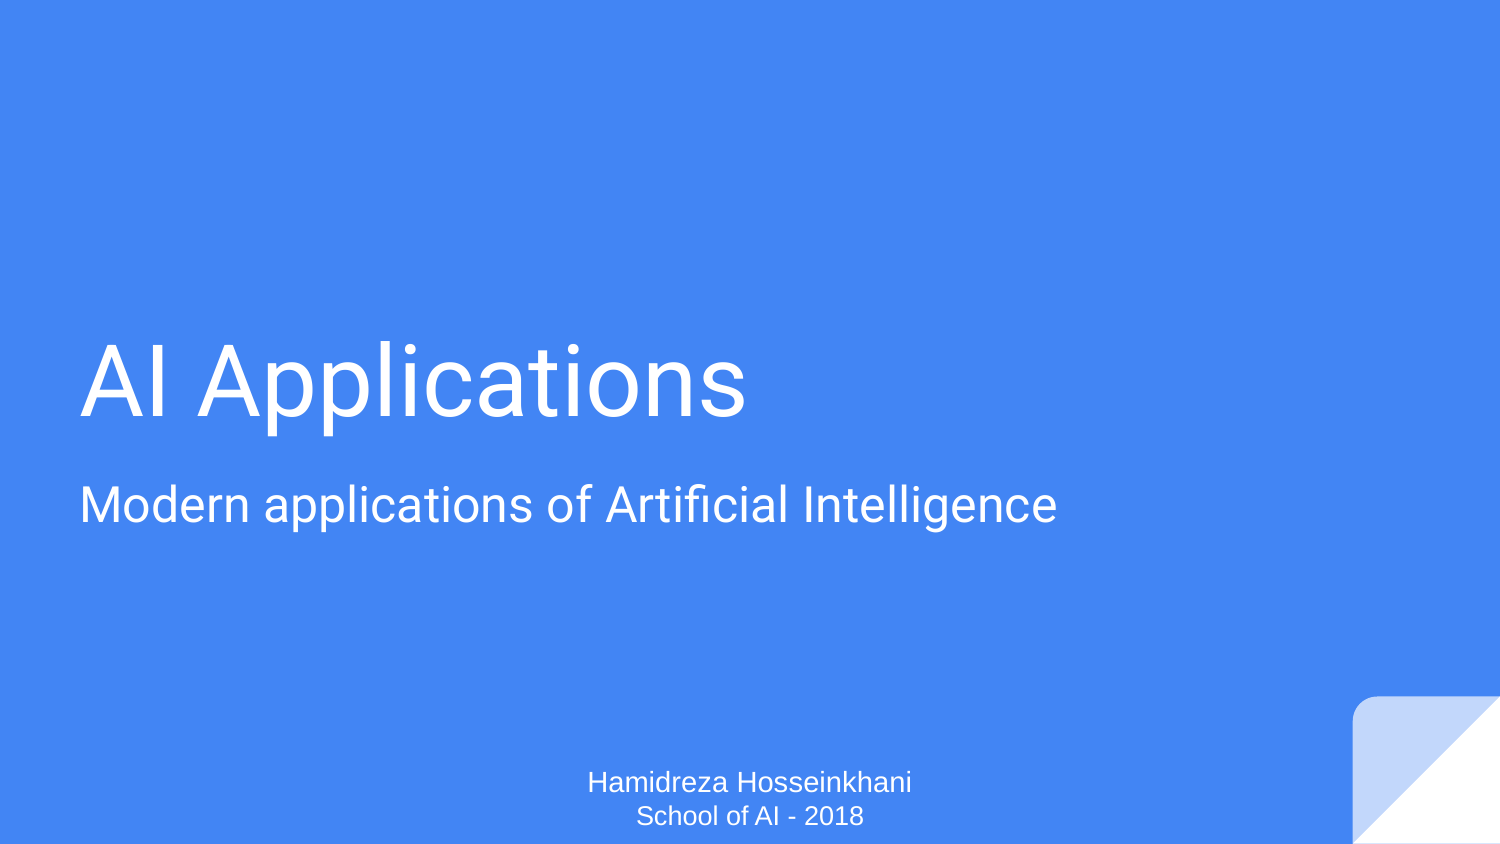

# AI Applications
Modern applications of Artificial Intelligence
Hamidreza Hosseinkhani
School of AI - 2018